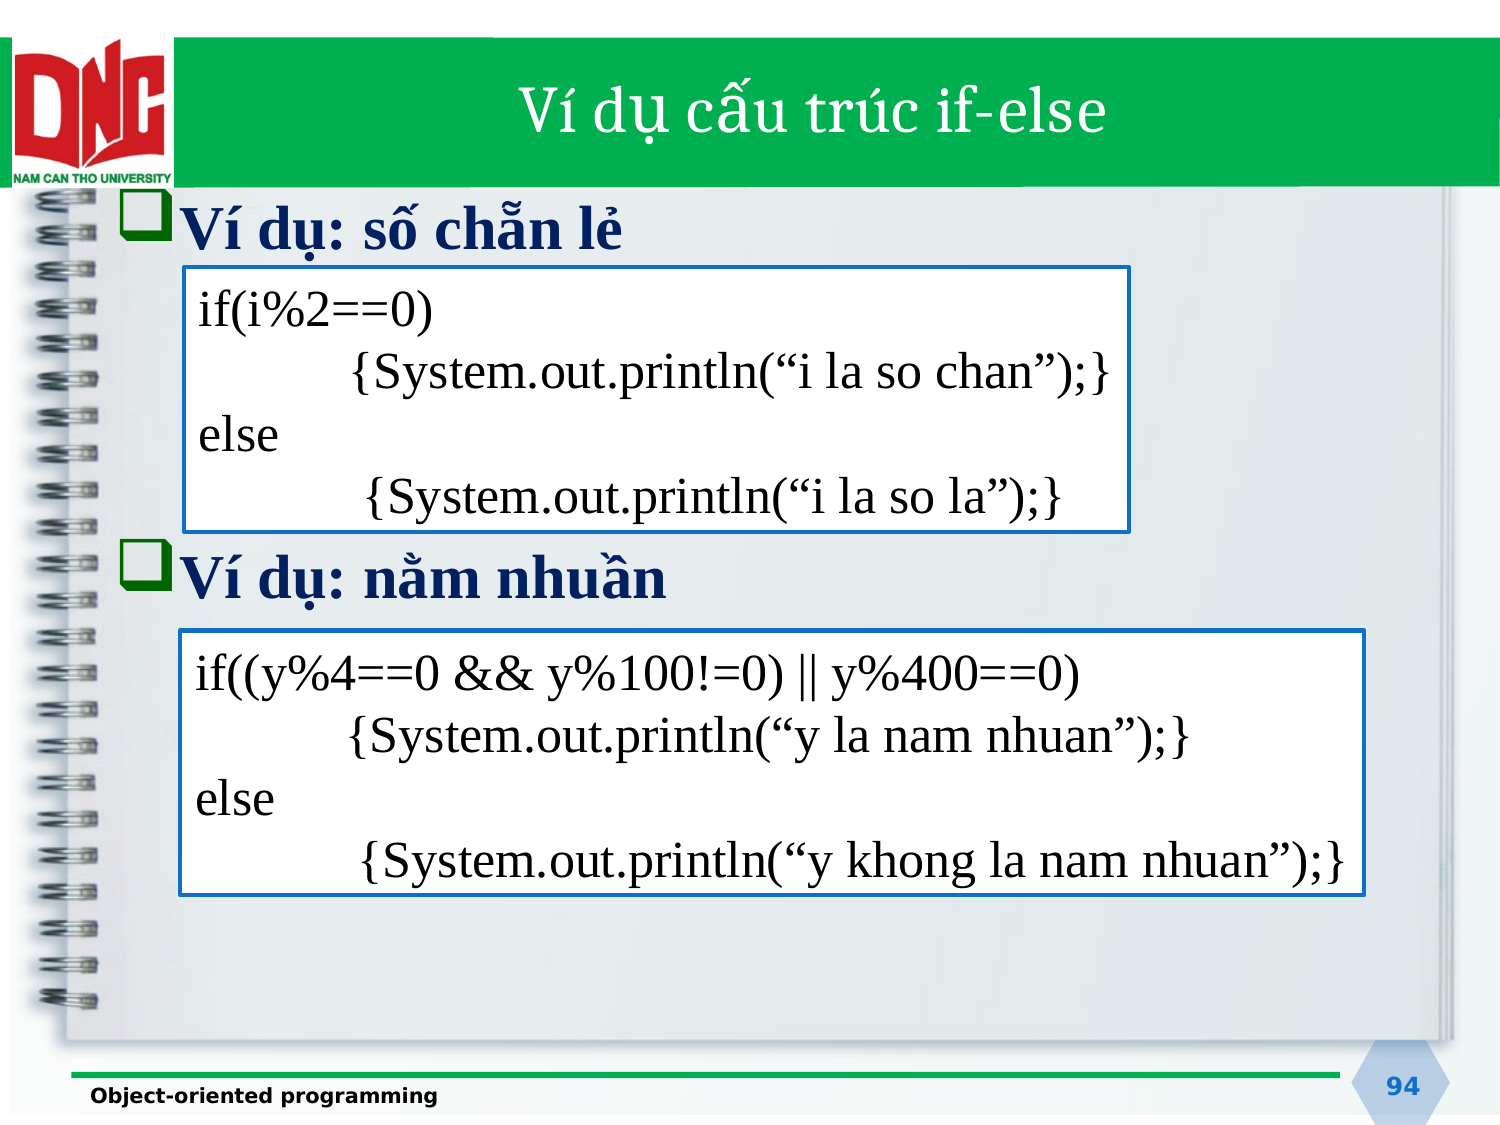

# Ví dụ cấu trúc if-else
Ví dụ: số chẵn lẻ

Ví dụ: nằm nhuần

if(i%2==0)
	{System.out.println(“i la so chan”);}
else
	 {System.out.println(“i la so la”);}
if((y%4==0 && y%100!=0) || y%400==0)
	{System.out.println(“y la nam nhuan”);}
else
	 {System.out.println(“y khong la nam nhuan”);}
94
Object-oriented programming